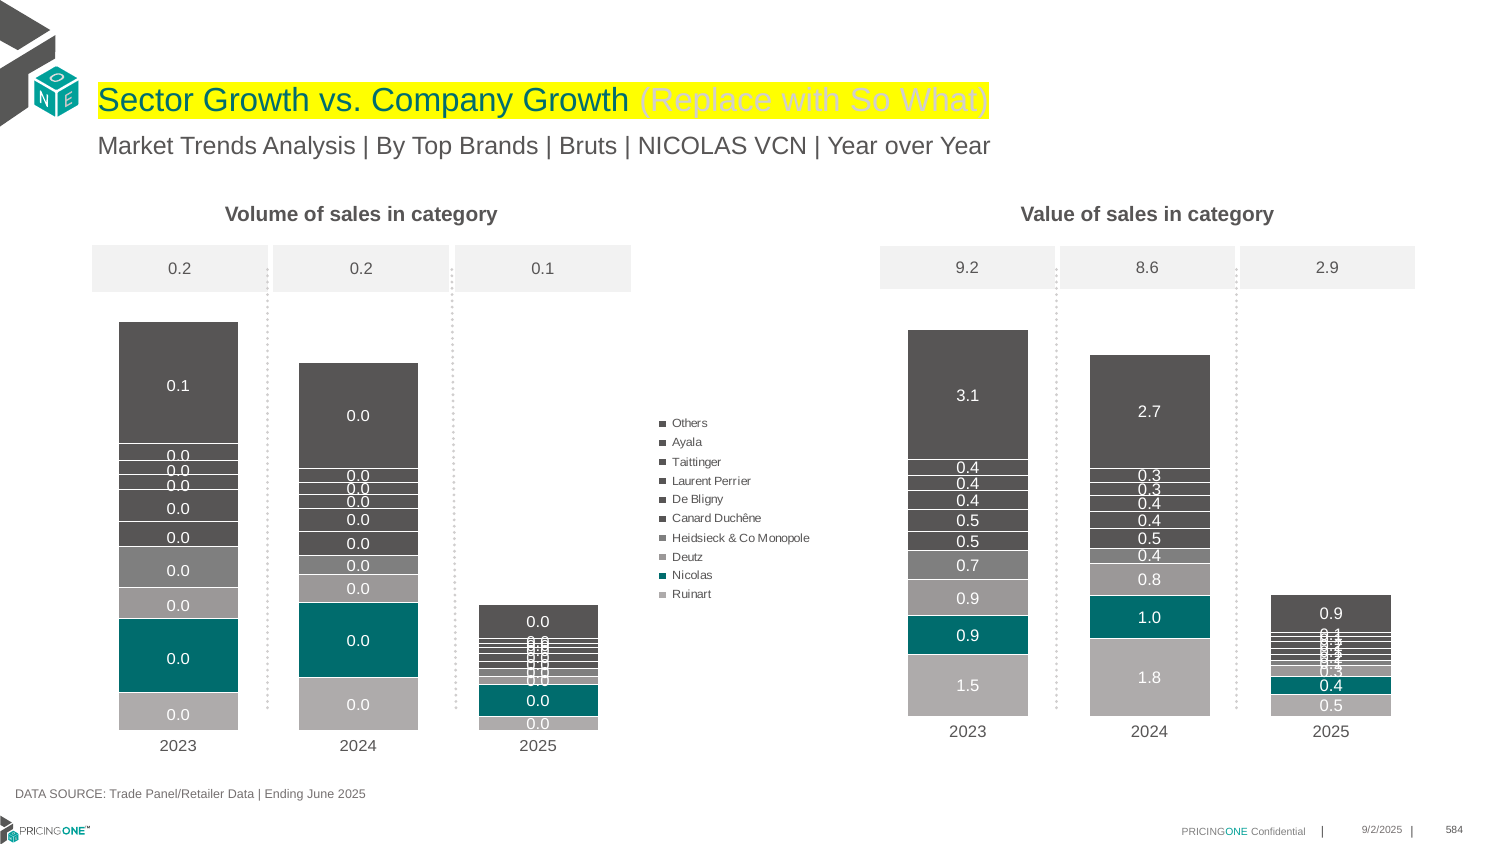

# Sector Growth vs. Company Growth (Replace with So What)
Market Trends Analysis | By Top Brands | Bruts | NICOLAS VCN | Year over Year
| Value of sales in category |  |  |
| --- | --- | --- |
| 9.2 | 8.6 | 2.9 |
| Volume of sales in category |  |  |
| --- | --- | --- |
| 0.2 | 0.2 | 0.1 |

### Chart

| Category | Ruinart | Nicolas | Deutz | Heidsieck & Co Monopole | Canard Duchêne | De Bligny | Laurent Perrier | Taittinger | Ayala | Others |
|---|---|---|---|---|---|---|---|---|---|---|
| 2023 | 1.459521 | 0.936783 | 0.855497 | 0.695164 | 0.470576 | 0.521526 | 0.442504 | 0.37569 | 0.359033 | 3.115841 |
| 2024 | 1.849983 | 1.022039 | 0.779786 | 0.359499 | 0.458098 | 0.418109 | 0.3792 | 0.323983 | 0.325394 | 2.72357 |
| 2025 | 0.510241 | 0.437439 | 0.250749 | 0.131451 | 0.151041 | 0.131694 | 0.159777 | 0.123291 | 0.111871 | 0.902446 |

### Chart

| Category | Ruinart | Nicolas | Deutz | Heidsieck & Co Monopole | Canard Duchêne | De Bligny | Laurent Perrier | Taittinger | Ayala | Others |
|---|---|---|---|---|---|---|---|---|---|---|
| 2023 | 0.017752 | 0.03415 | 0.014062 | 0.018837 | 0.011676 | 0.014591 | 0.007188 | 0.00637 | 0.007622 | 0.056251 |
| 2024 | 0.02436 | 0.034844 | 0.012619 | 0.009023 | 0.011217 | 0.010532 | 0.006437 | 0.005315 | 0.006647 | 0.048855 |
| 2025 | 0.006548 | 0.014697 | 0.00386 | 0.003456 | 0.003606 | 0.00324 | 0.002791 | 0.002042 | 0.002182 | 0.015685 |
DATA SOURCE: Trade Panel/Retailer Data | Ending June 2025

9/2/2025
584